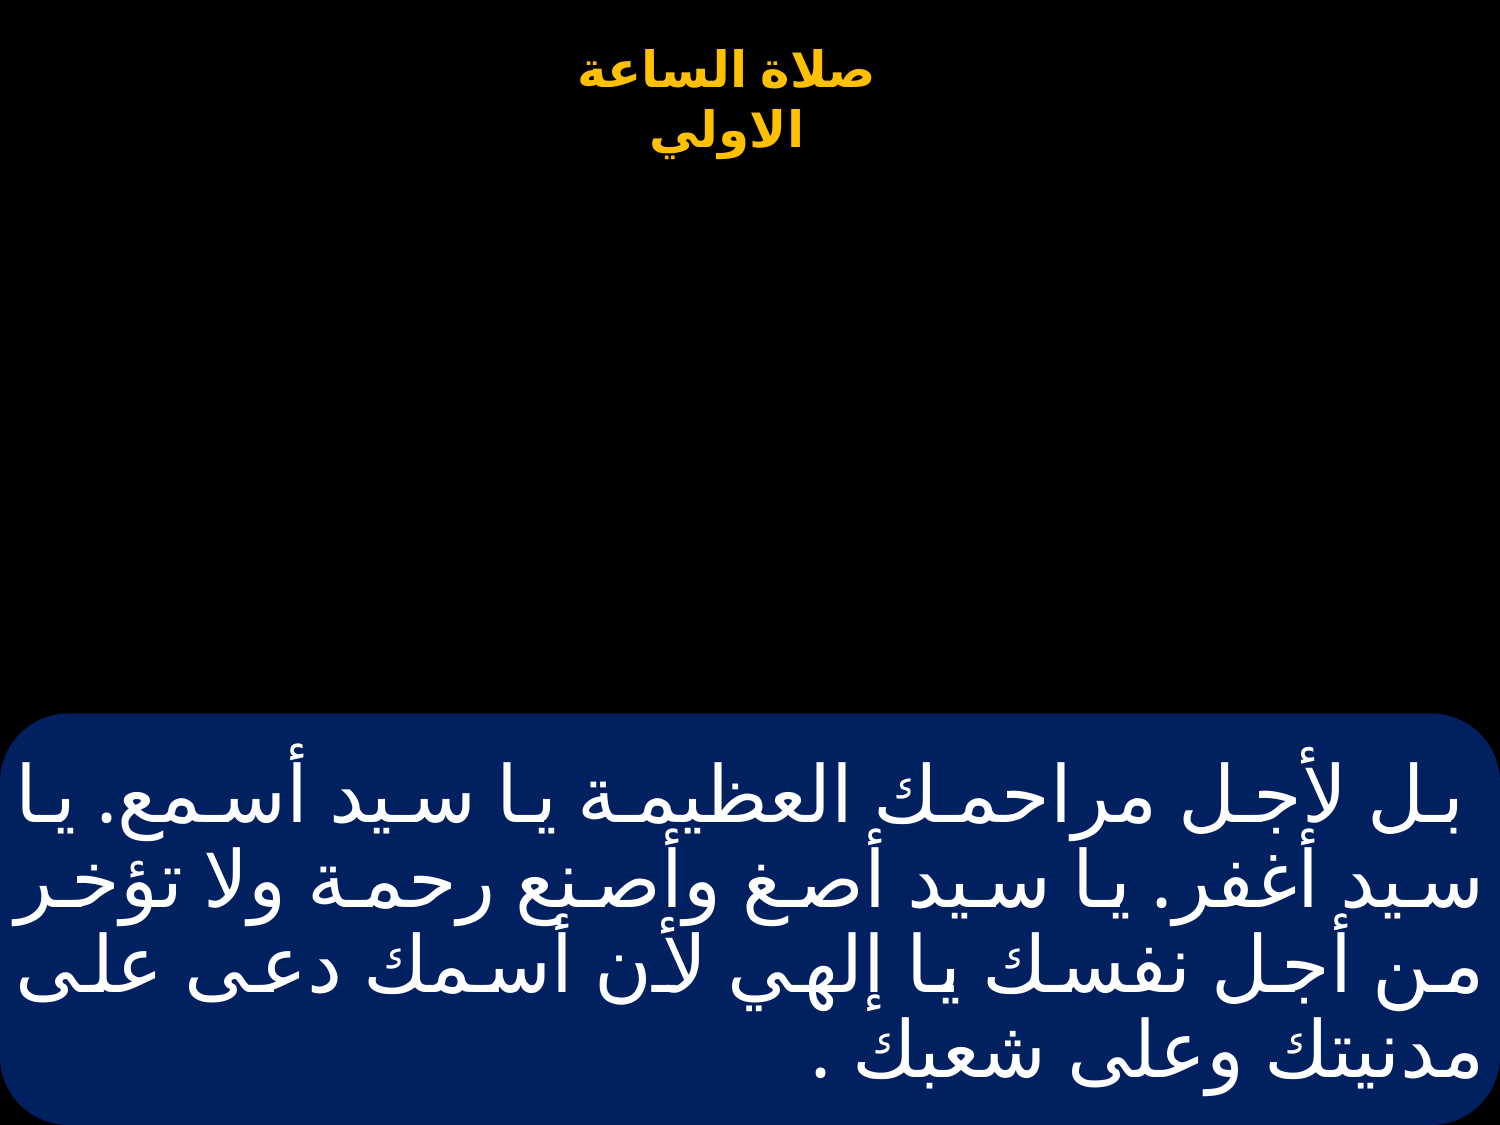

# بل لأجل مراحمك العظيمة يا سيد أسمع. يا سيد أغفر. يا سيد أصغ وأصنع رحمة ولا تؤخر من أجل نفسك يا إلهي لأن أسمك دعى على مدنيتك وعلى شعبك .